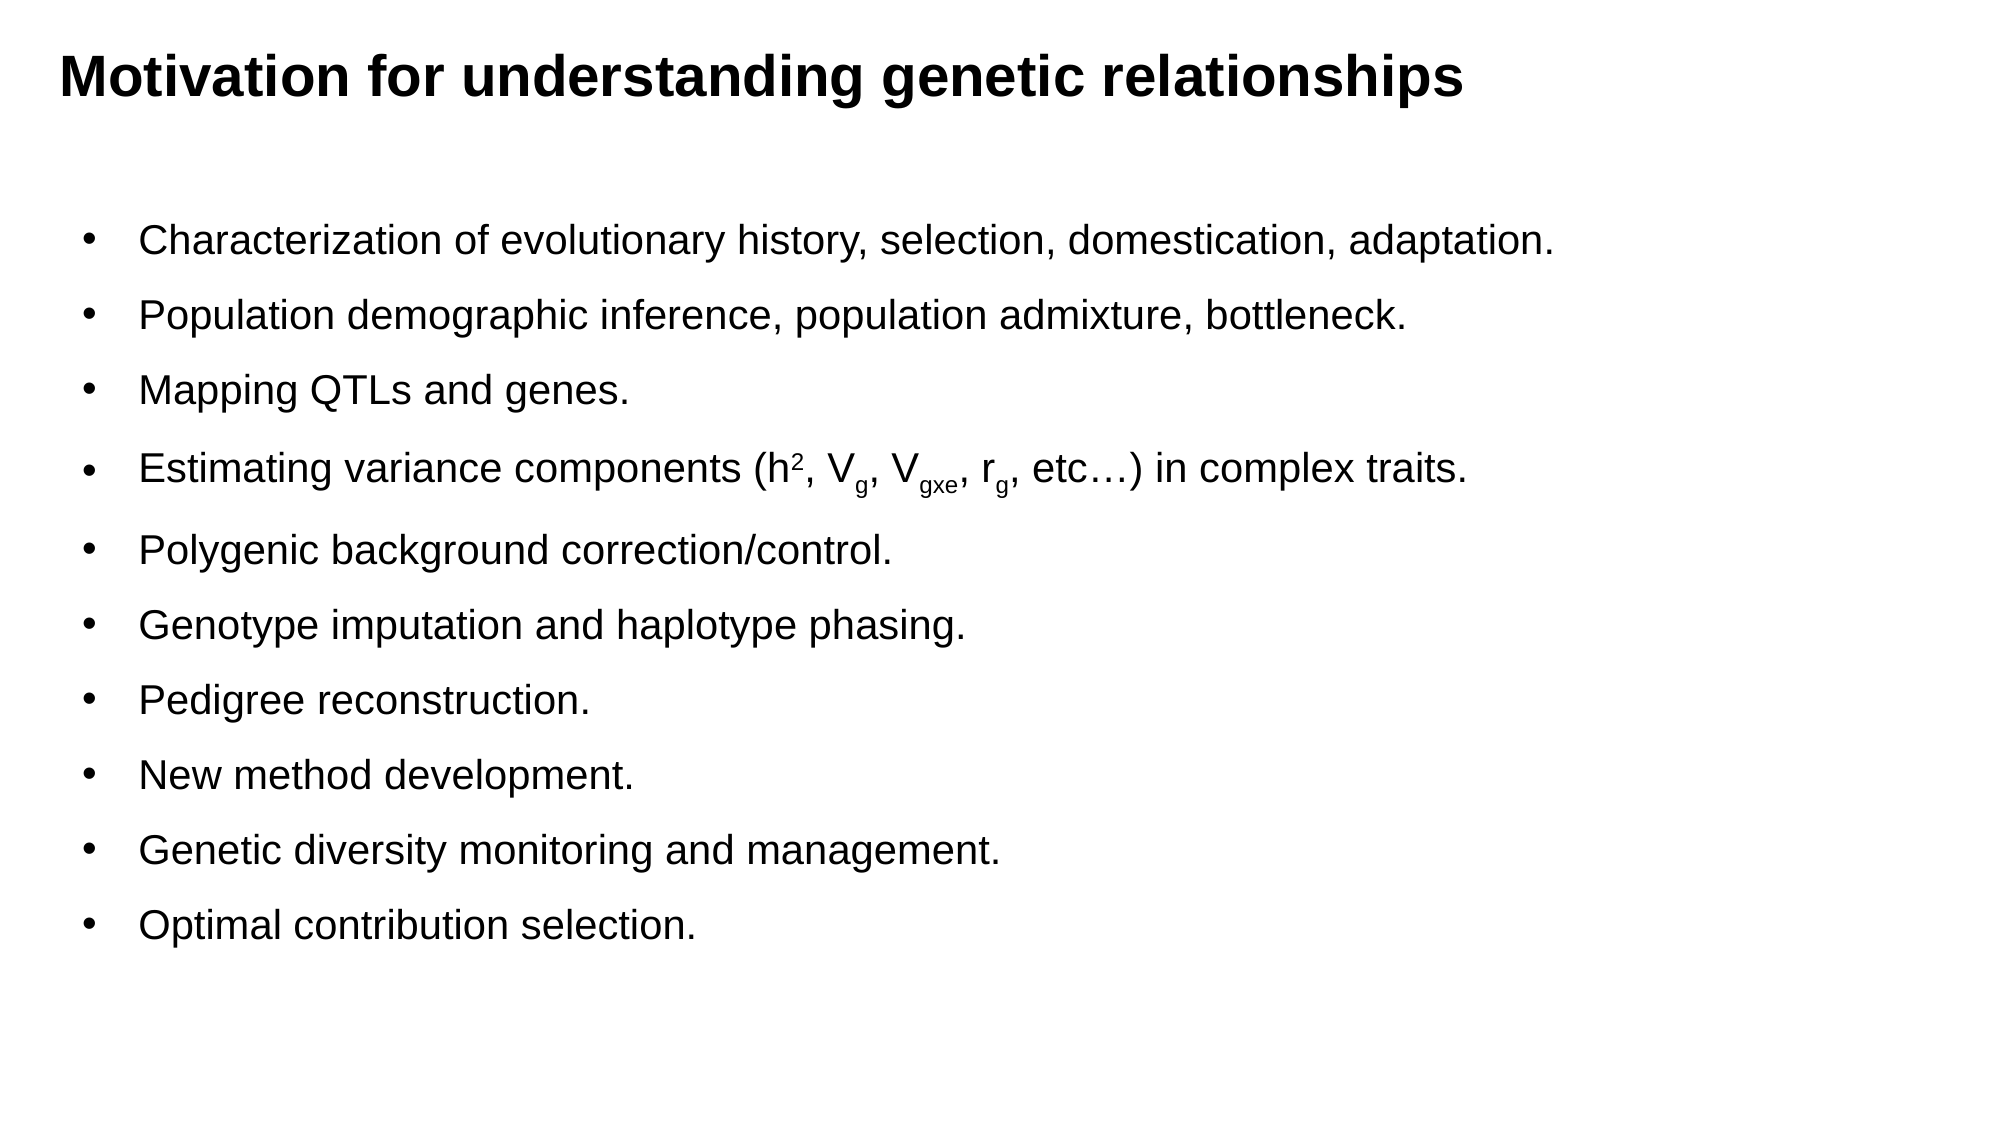

Motivation for understanding genetic relationships
Characterization of evolutionary history, selection, domestication, adaptation.
Population demographic inference, population admixture, bottleneck.
Mapping QTLs and genes.
Estimating variance components (h2, Vg, Vgxe, rg, etc…) in complex traits.
Polygenic background correction/control.
Genotype imputation and haplotype phasing.
Pedigree reconstruction.
New method development.
Genetic diversity monitoring and management.
Optimal contribution selection.